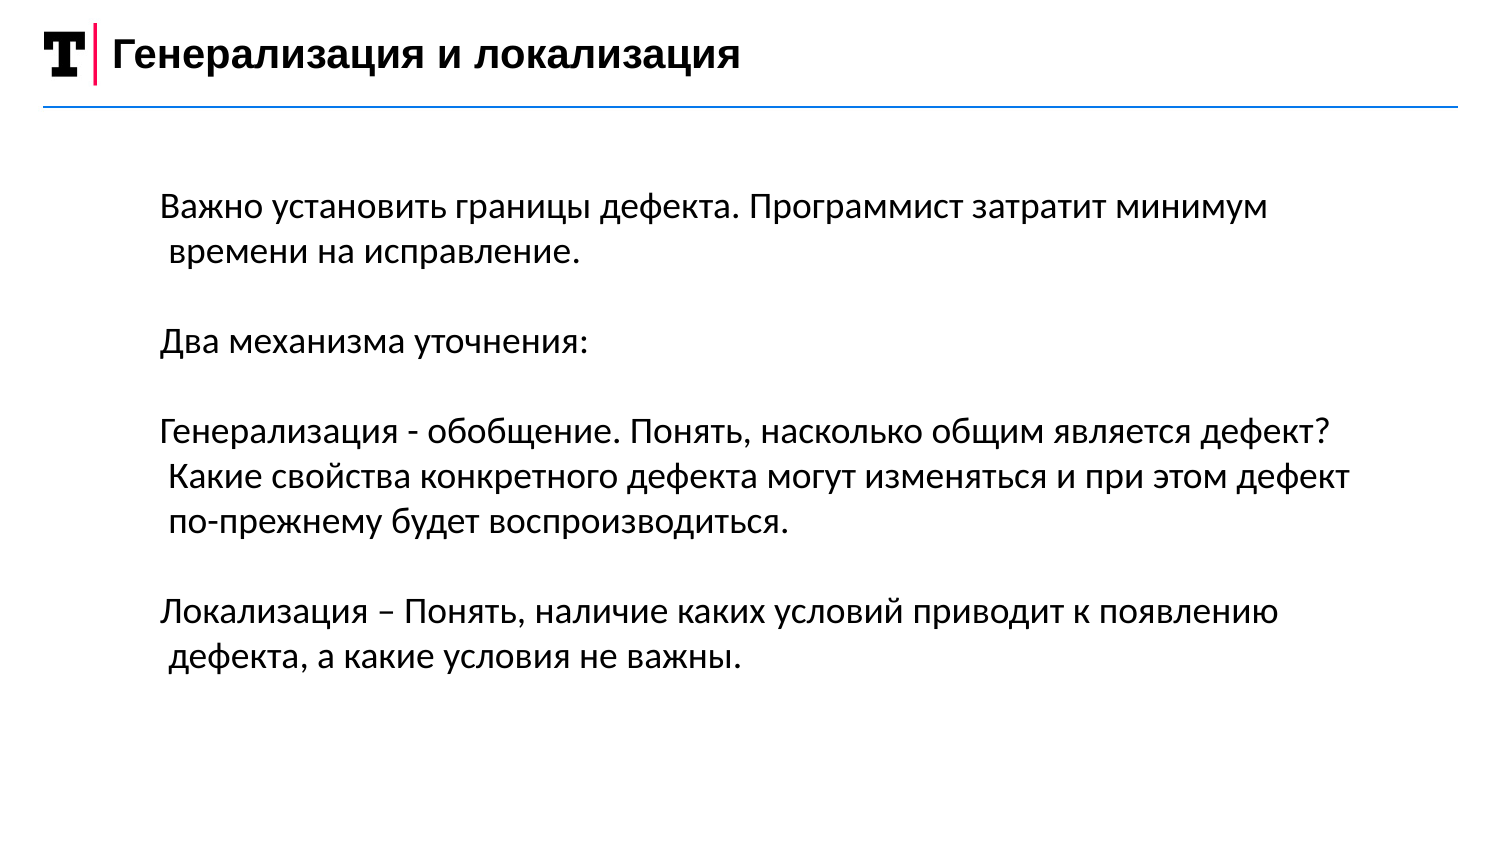

Генерализация и локализация
Важно установить границы дефекта. Программист затратит минимум
 времени на исправление.

Два механизма уточнения:

Генерализация - обобщение. Понять, насколько общим является дефект?
 Какие свойства конкретного дефекта могут изменяться и при этом дефект
 по-прежнему будет воспроизводиться.

Локализация – Понять, наличие каких условий приводит к появлению
 дефекта, а какие условия не важны.
70